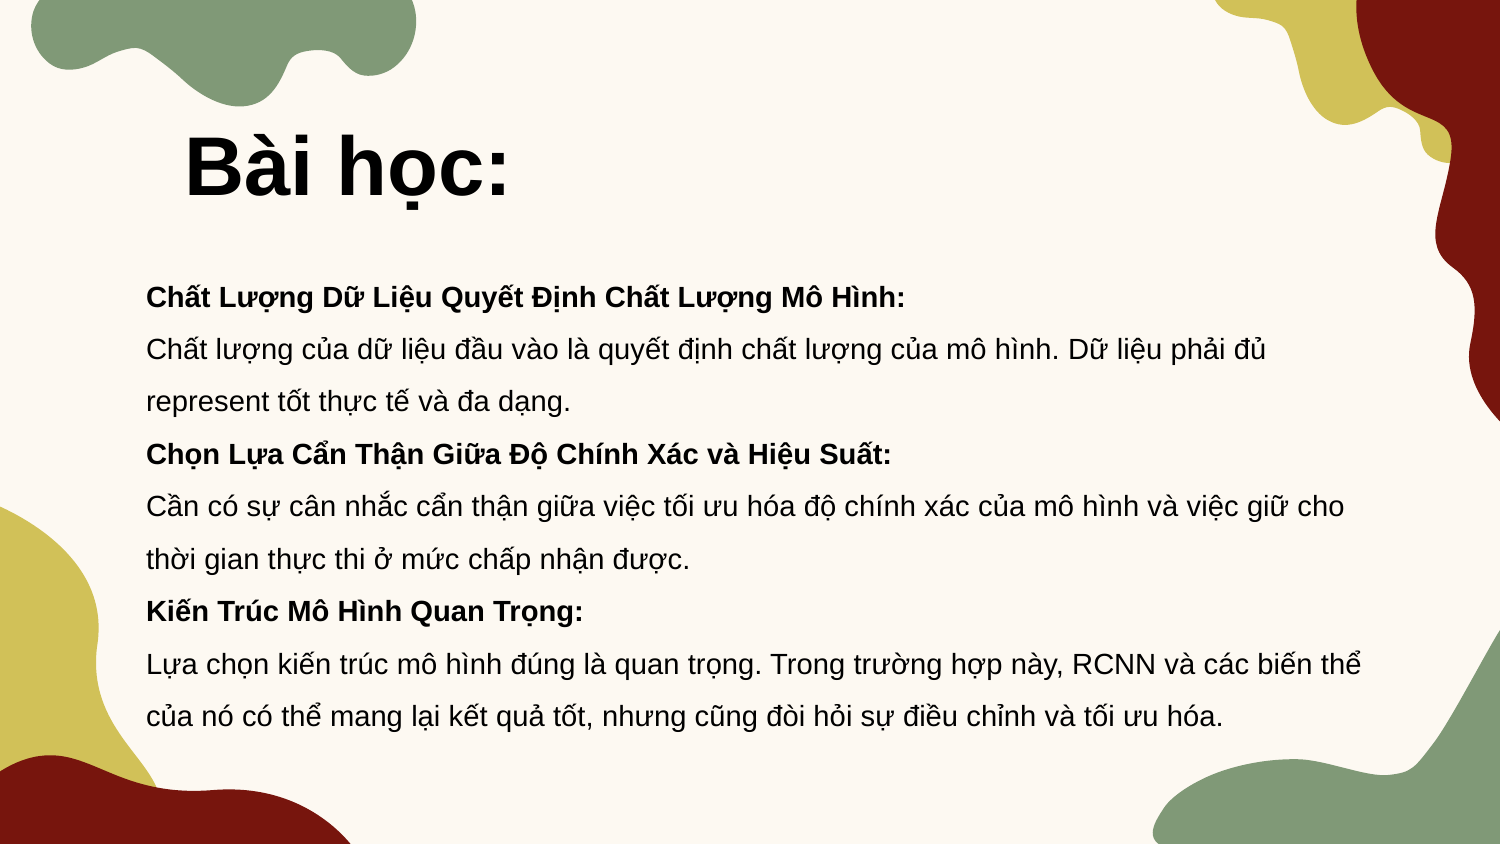

# Bài học:
Chất Lượng Dữ Liệu Quyết Định Chất Lượng Mô Hình:
Chất lượng của dữ liệu đầu vào là quyết định chất lượng của mô hình. Dữ liệu phải đủ  represent tốt thực tế và đa dạng.
Chọn Lựa Cẩn Thận Giữa Độ Chính Xác và Hiệu Suất:
Cần có sự cân nhắc cẩn thận giữa việc tối ưu hóa độ chính xác của mô hình và việc giữ cho thời gian thực thi ở mức chấp nhận được.
Kiến Trúc Mô Hình Quan Trọng:
Lựa chọn kiến trúc mô hình đúng là quan trọng. Trong trường hợp này, RCNN và các biến thể của nó có thể mang lại kết quả tốt, nhưng cũng đòi hỏi sự điều chỉnh và tối ưu hóa.